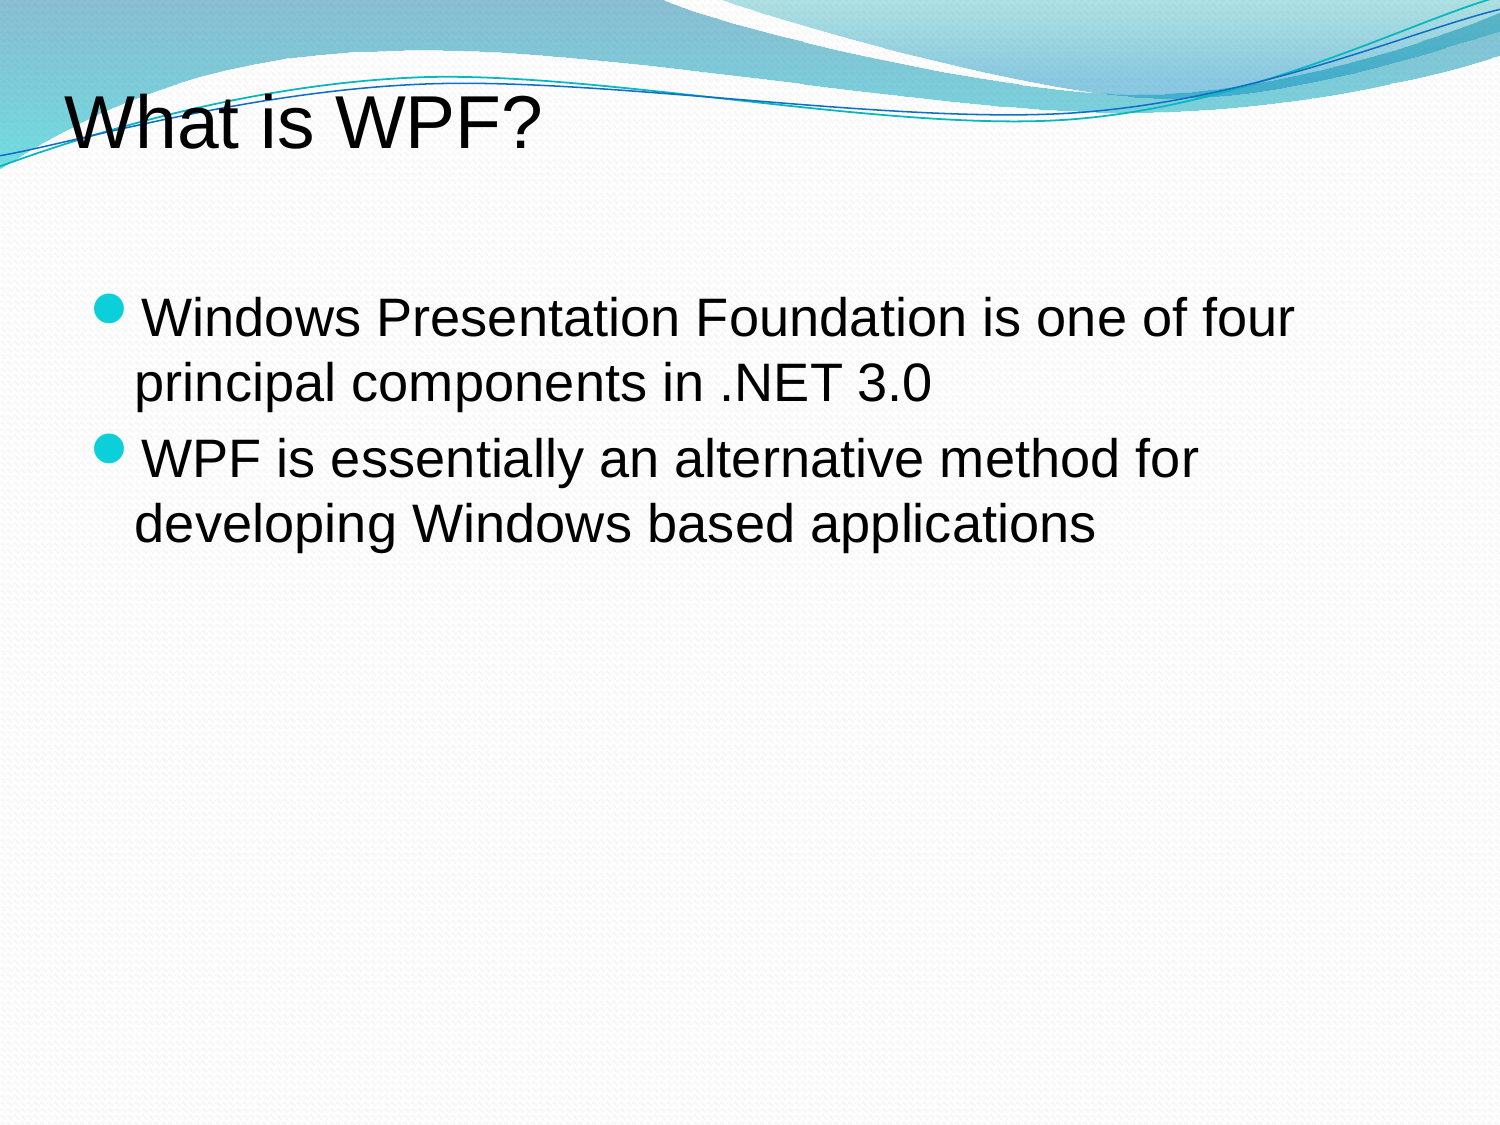

What is WPF?
Windows Presentation Foundation is one of four principal components in .NET 3.0
WPF is essentially an alternative method for developing Windows based applications